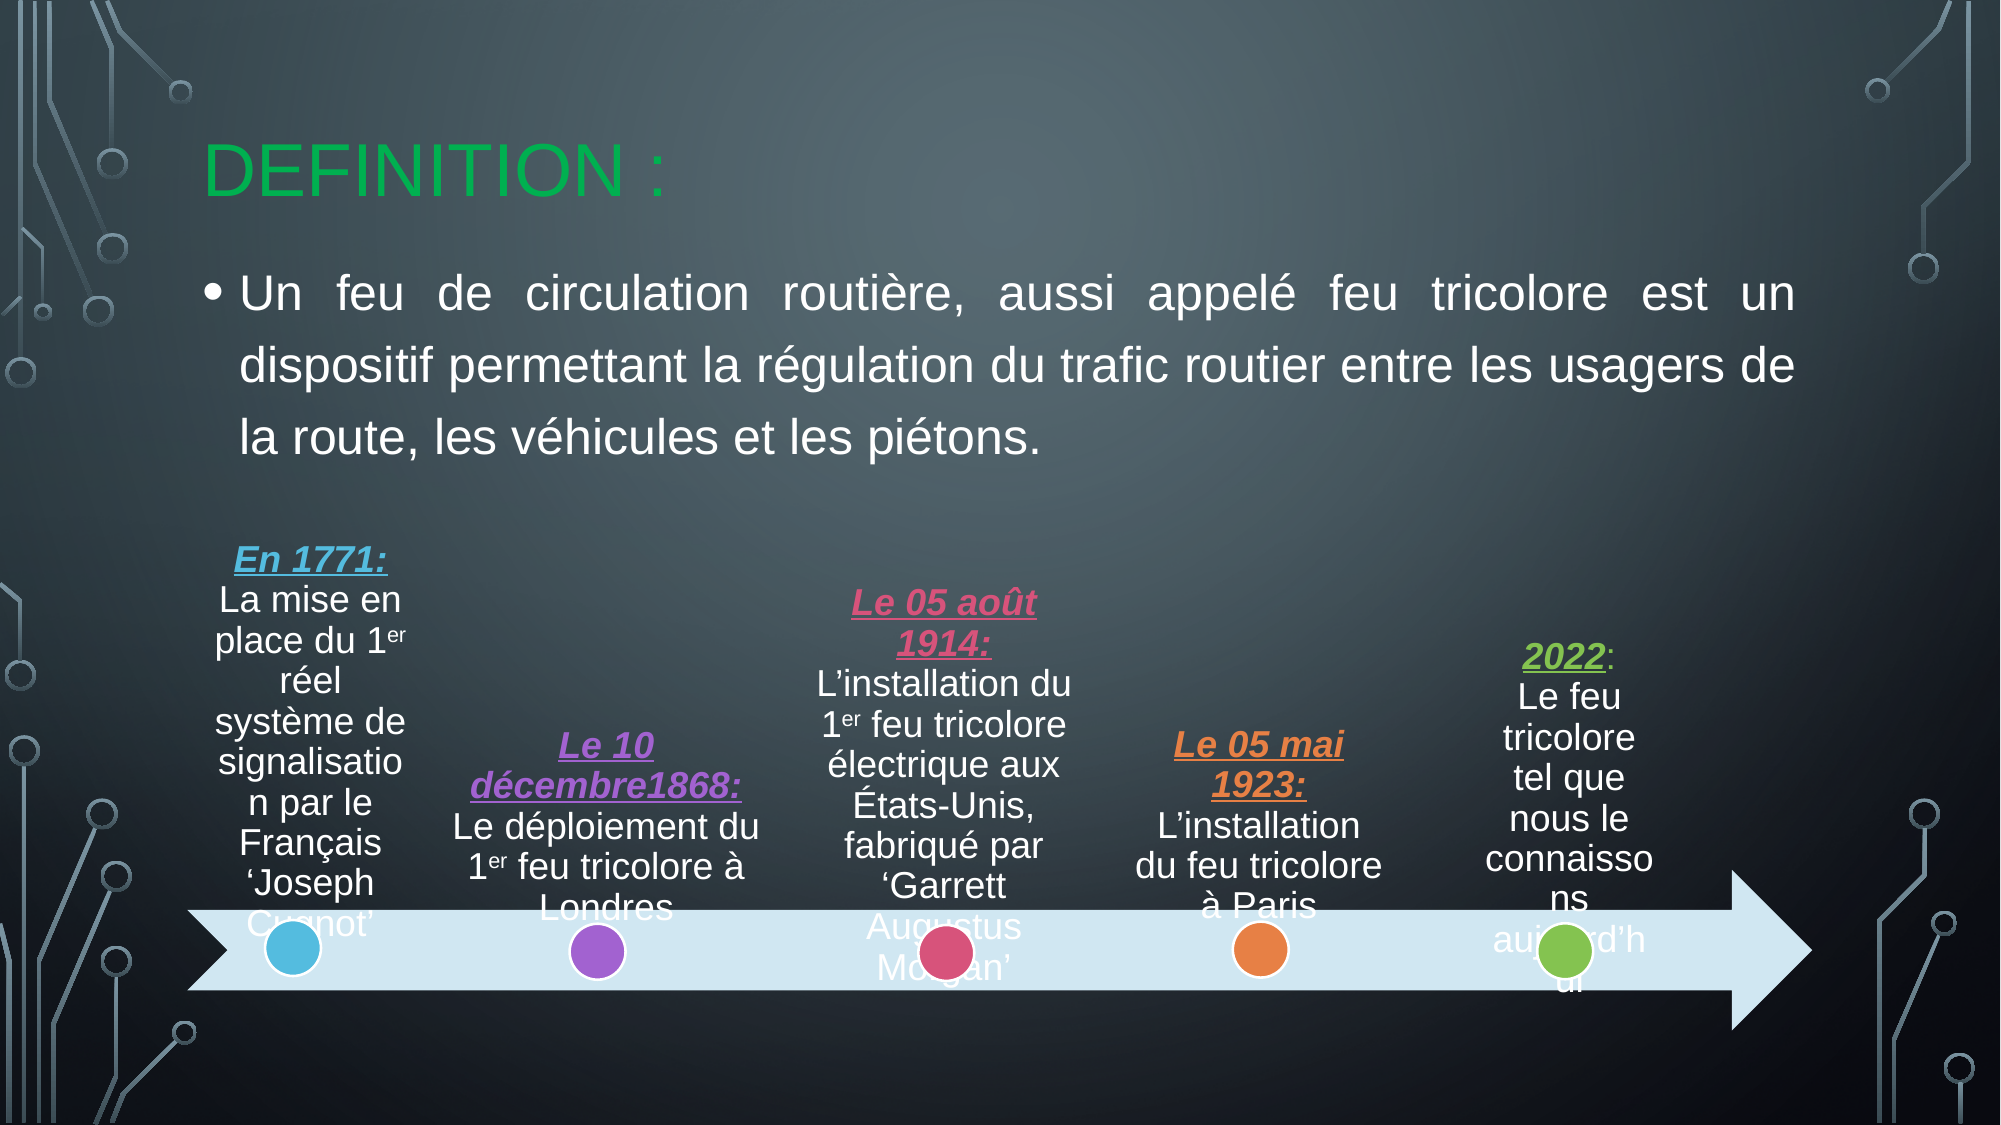

# DEFINITION :
Un feu de circulation routière, aussi appelé feu tricolore est un dispositif permettant la régulation du trafic routier entre les usagers de la route, les véhicules et les piétons.

En 1771: La mise en place du 1er réel système de signalisation par le Français ‘Joseph Cugnot’
Le 10 décembre1868:
Le déploiement du 1er feu tricolore à Londres
Le 05 août 1914: L’installation du 1er feu tricolore électrique aux États-Unis, fabriqué par ‘Garrett Augustus Morgan’
Le 05 mai 1923: L’installation du feu tricolore à Paris
2022:
Le feu tricolore tel que nous le connaissons aujourd’hui